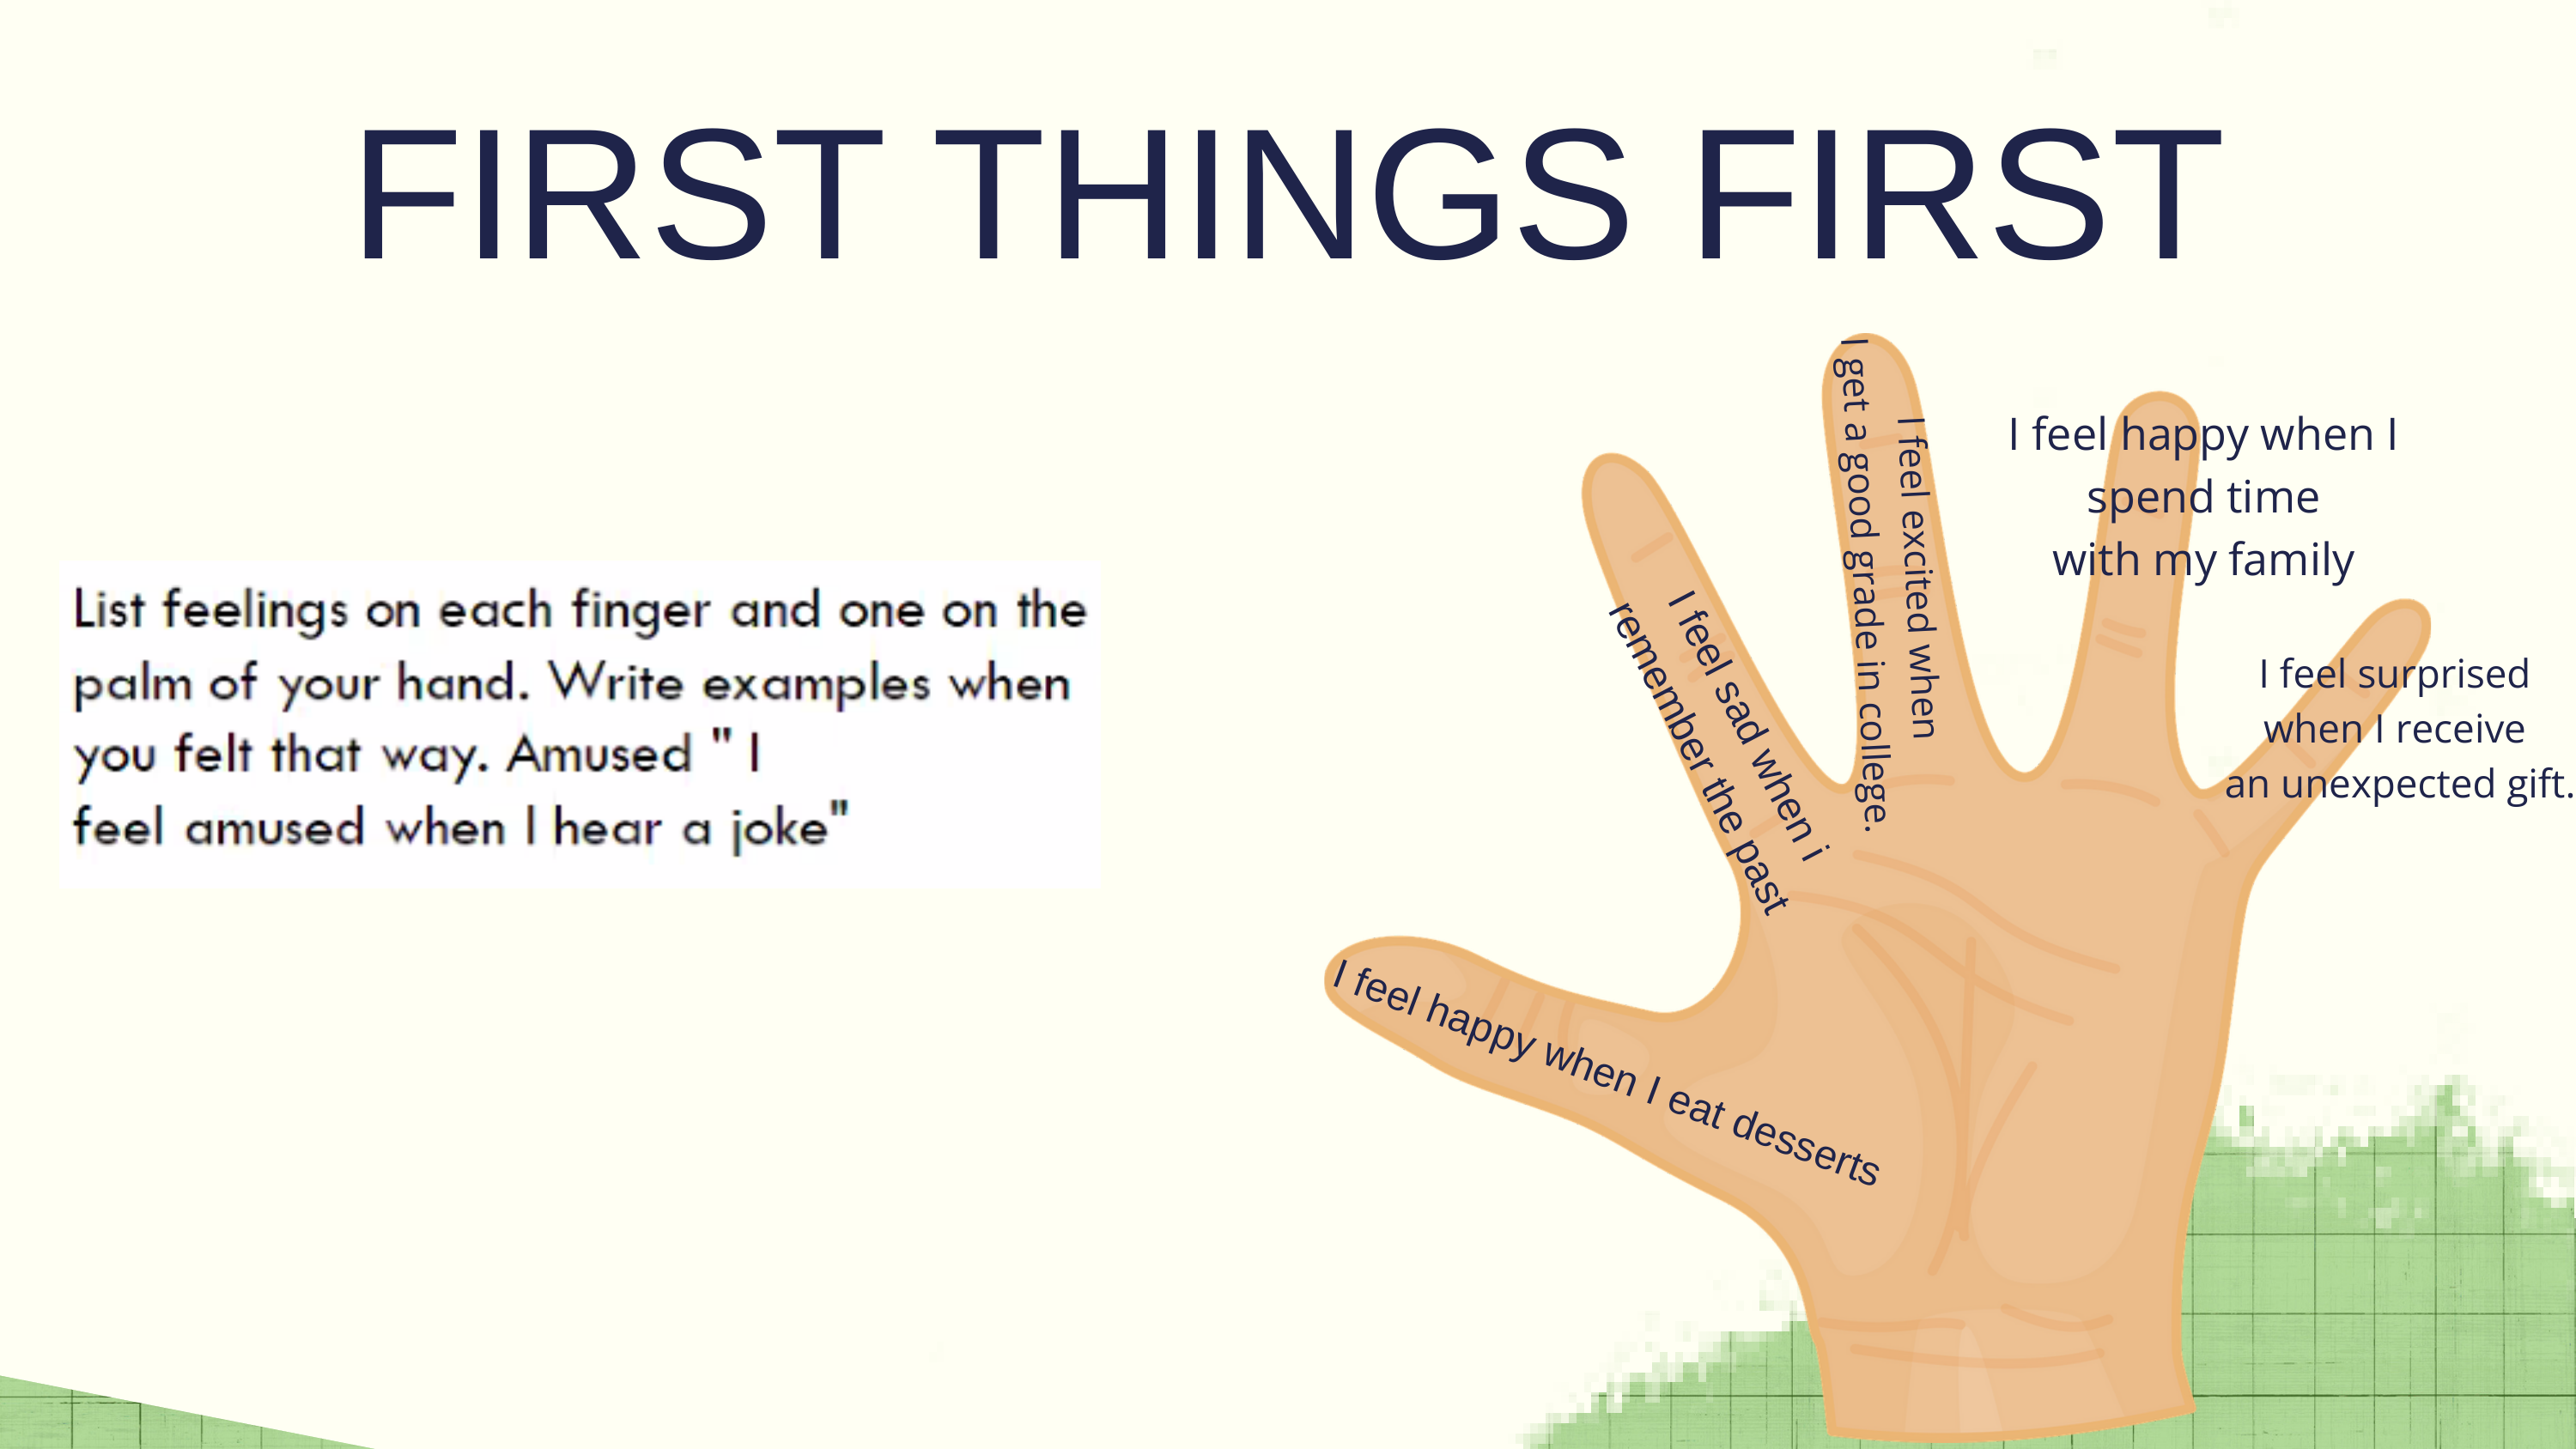

FIRST THINGS FIRST

I feel happy when I
 spend time
with my family
I feel excited when
 I get a good grade in college.

I feel surprised
when I receive
an unexpected gift.
I feel sad when i
 remember the past
I feel happy when I eat desserts